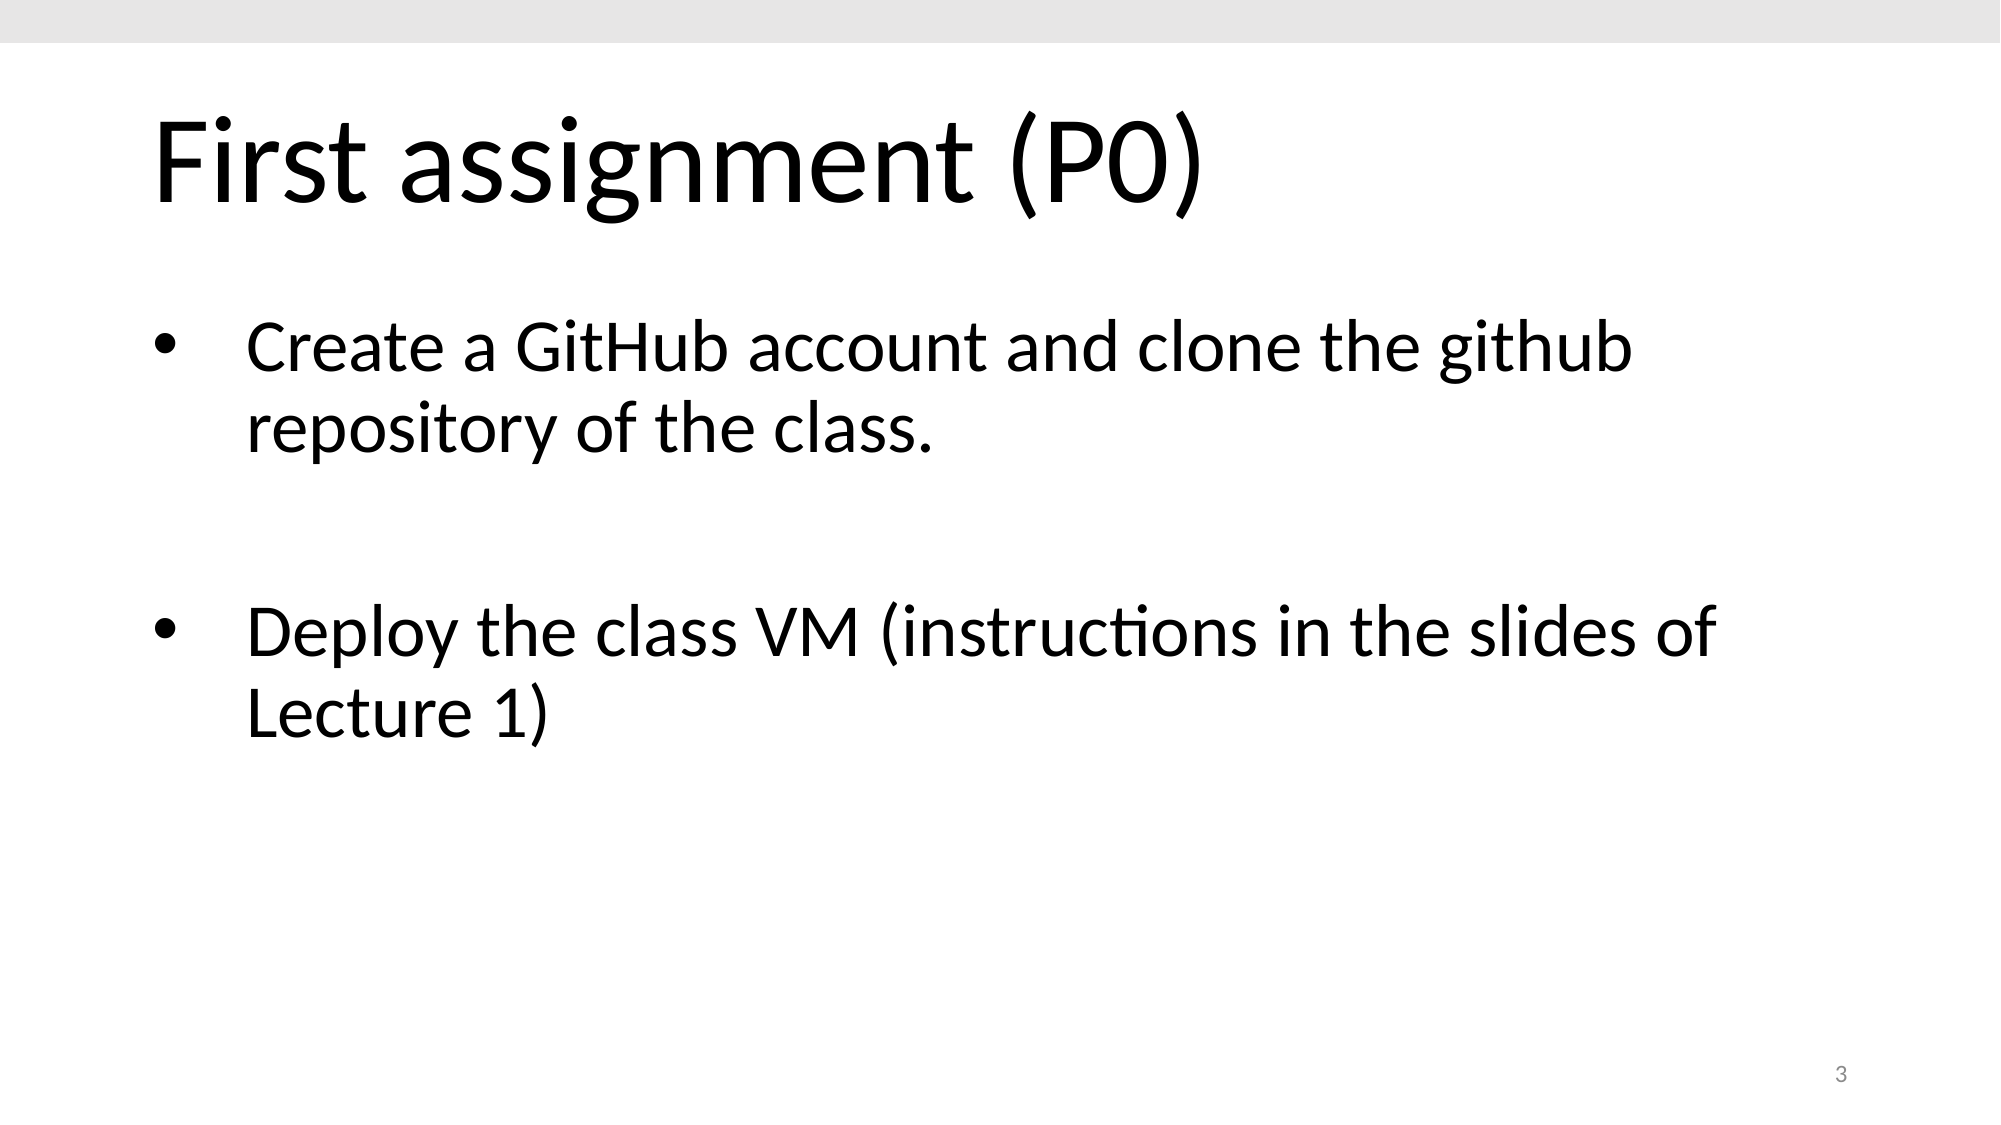

# First assignment (P0)
Create a GitHub account and clone the github repository of the class.

Deploy the class VM (instructions in the slides of Lecture 1)
3